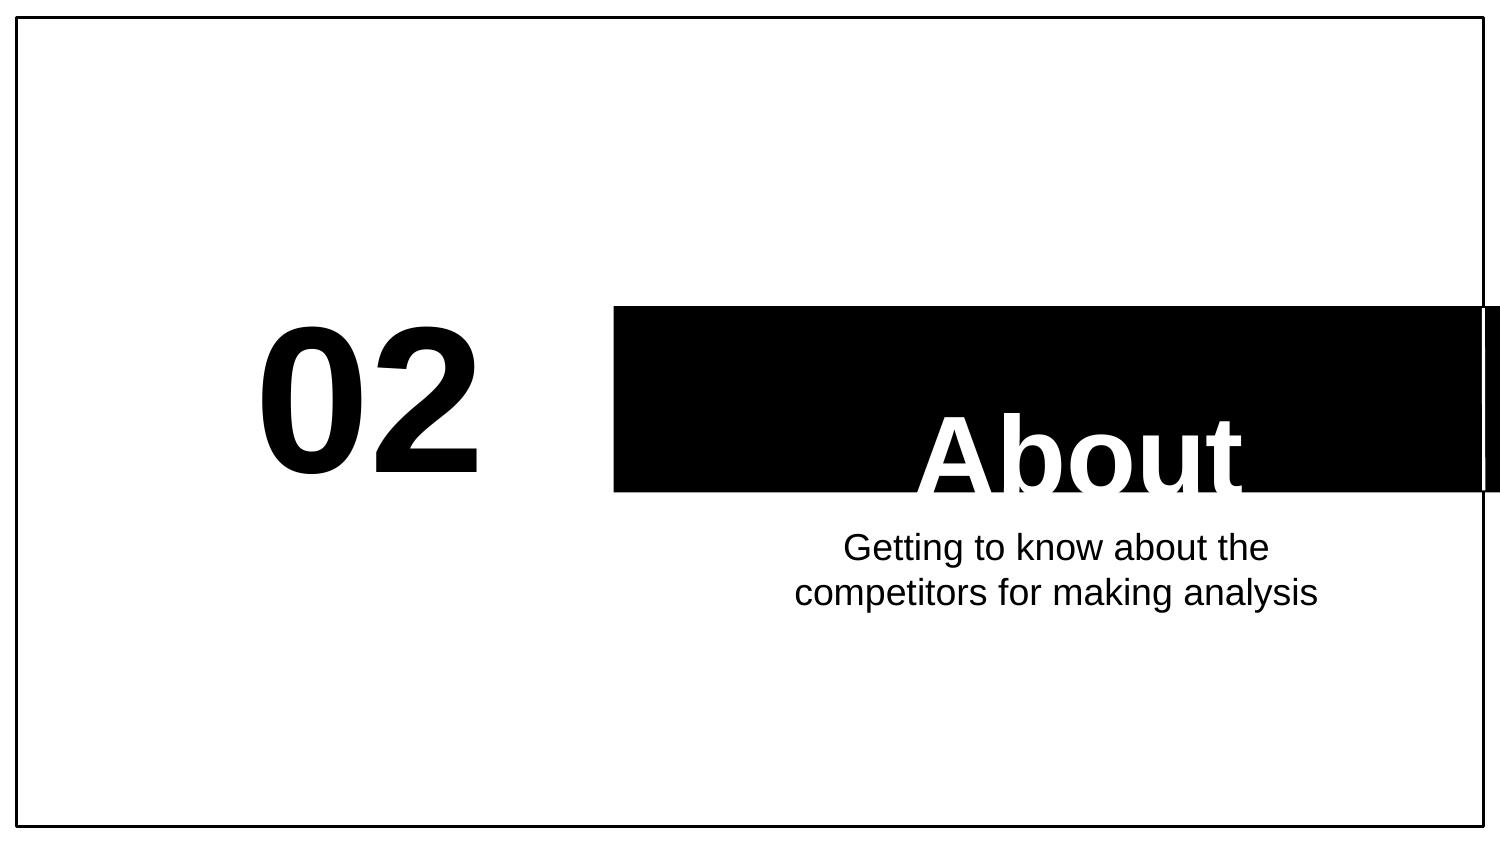

# 02
About competitors
Getting to know about the competitors for making analysis